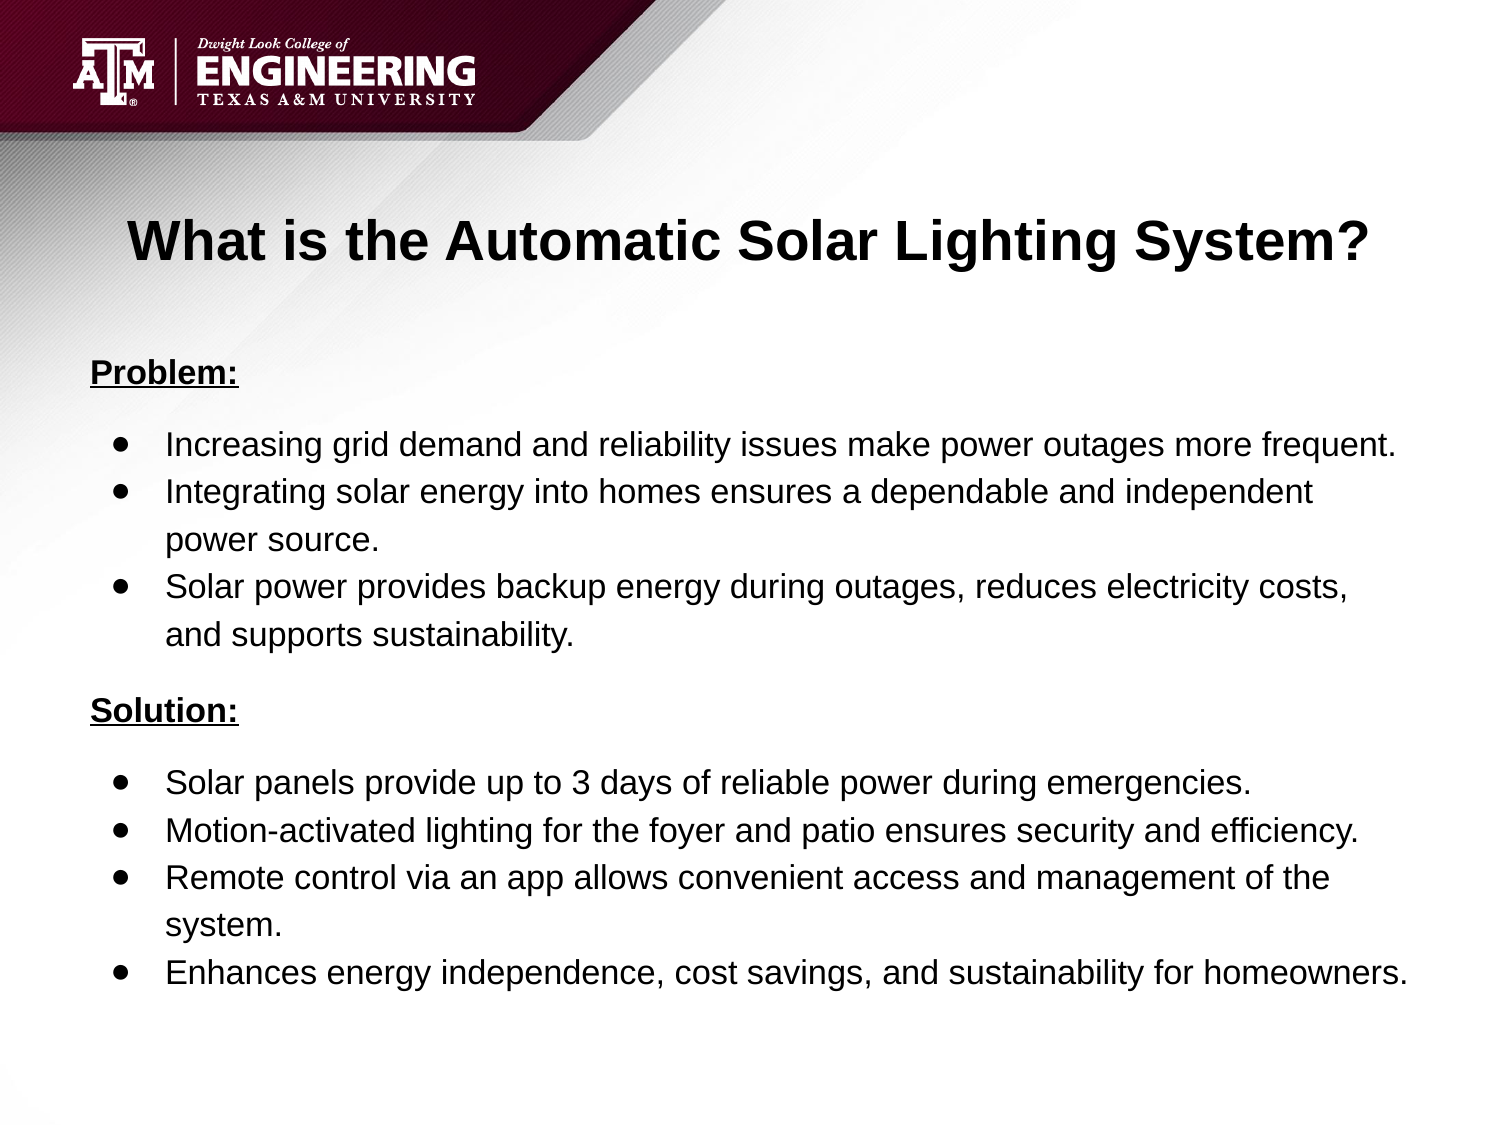

# What is the Automatic Solar Lighting System?
Problem:
Increasing grid demand and reliability issues make power outages more frequent.
Integrating solar energy into homes ensures a dependable and independent power source.
Solar power provides backup energy during outages, reduces electricity costs, and supports sustainability.
Solution:
Solar panels provide up to 3 days of reliable power during emergencies.
Motion-activated lighting for the foyer and patio ensures security and efficiency.
Remote control via an app allows convenient access and management of the system.
Enhances energy independence, cost savings, and sustainability for homeowners.